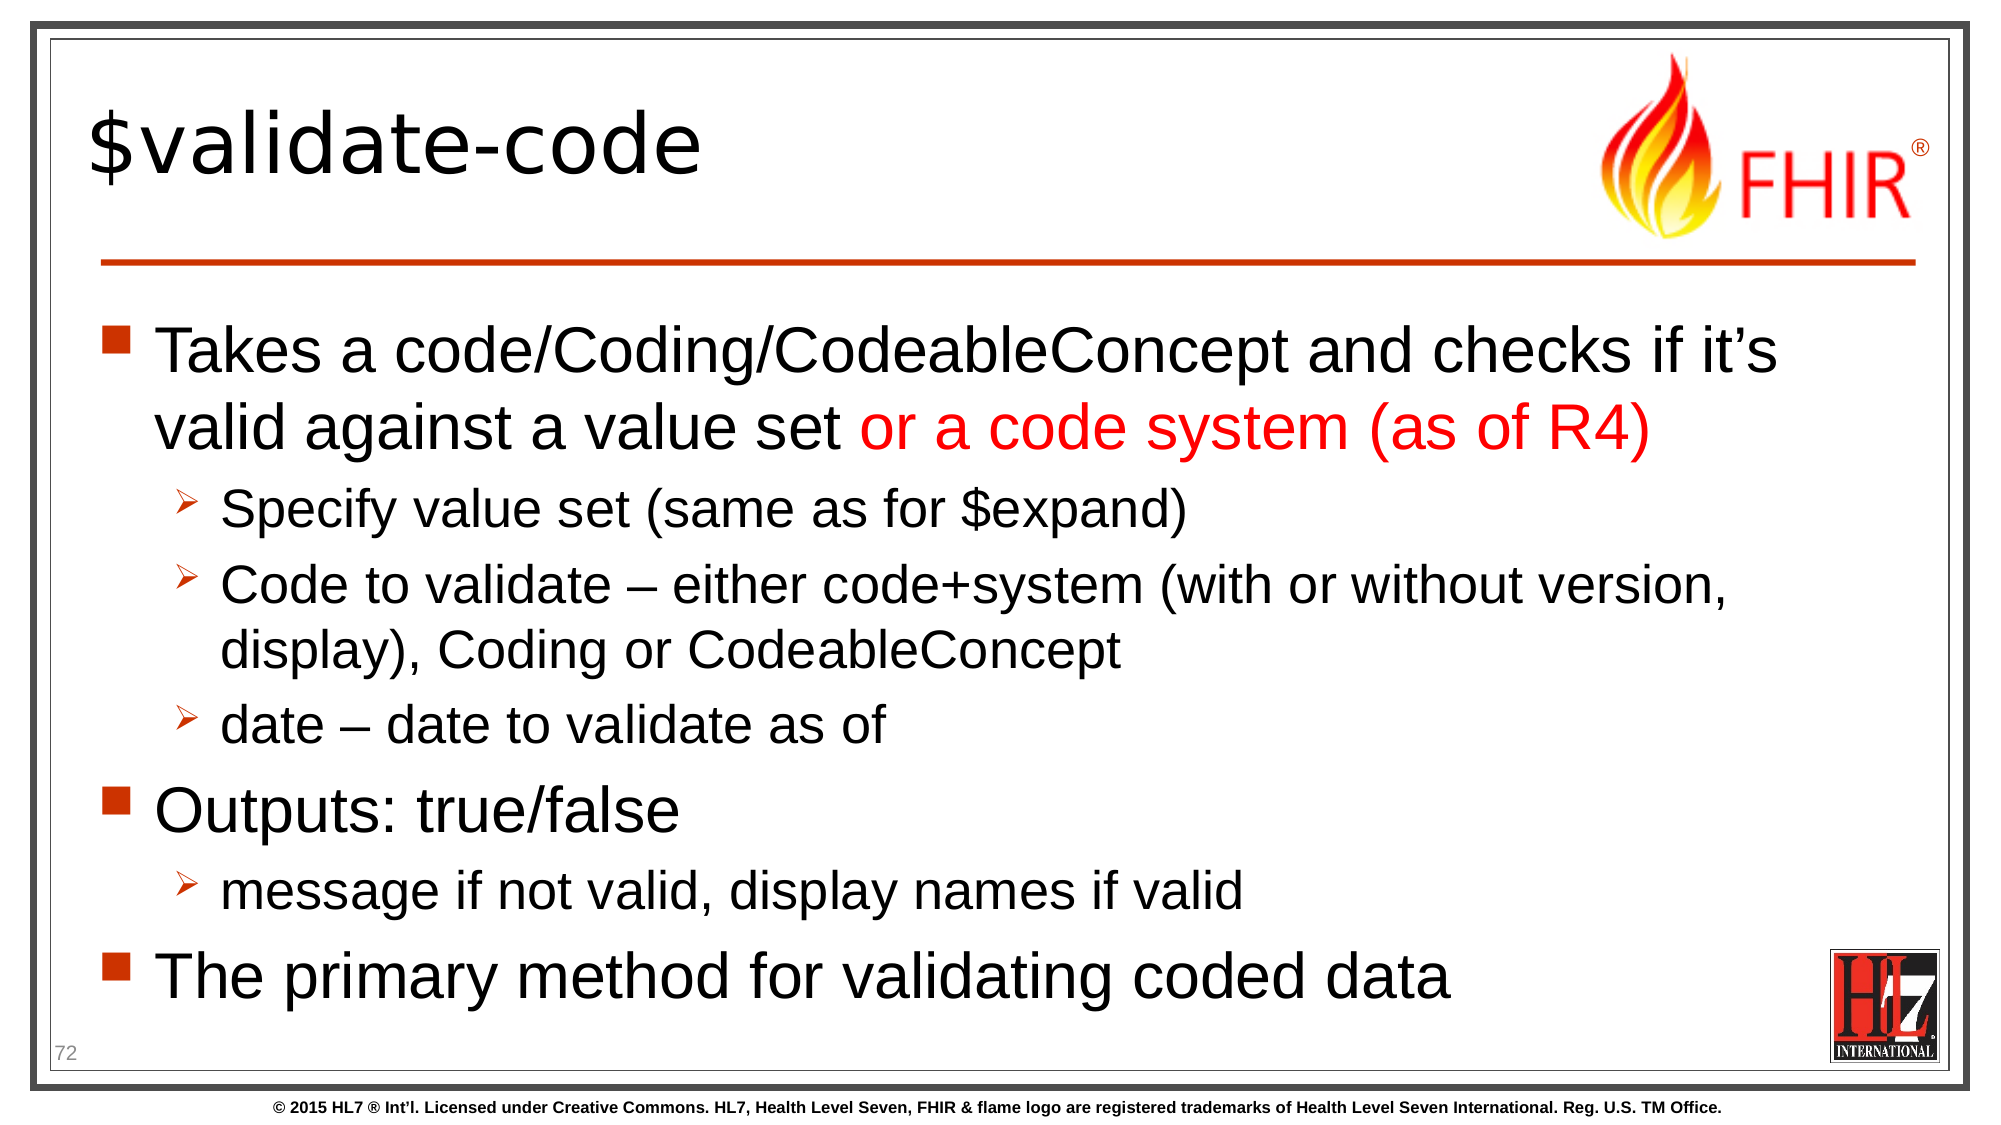

# $validate-code
Takes a code/Coding/CodeableConcept and checks if it’s valid against a value set or a code system (as of R4)
Specify value set (same as for $expand)
Code to validate – either code+system (with or without version, display), Coding or CodeableConcept
date – date to validate as of
Outputs: true/false
message if not valid, display names if valid
The primary method for validating coded data
72